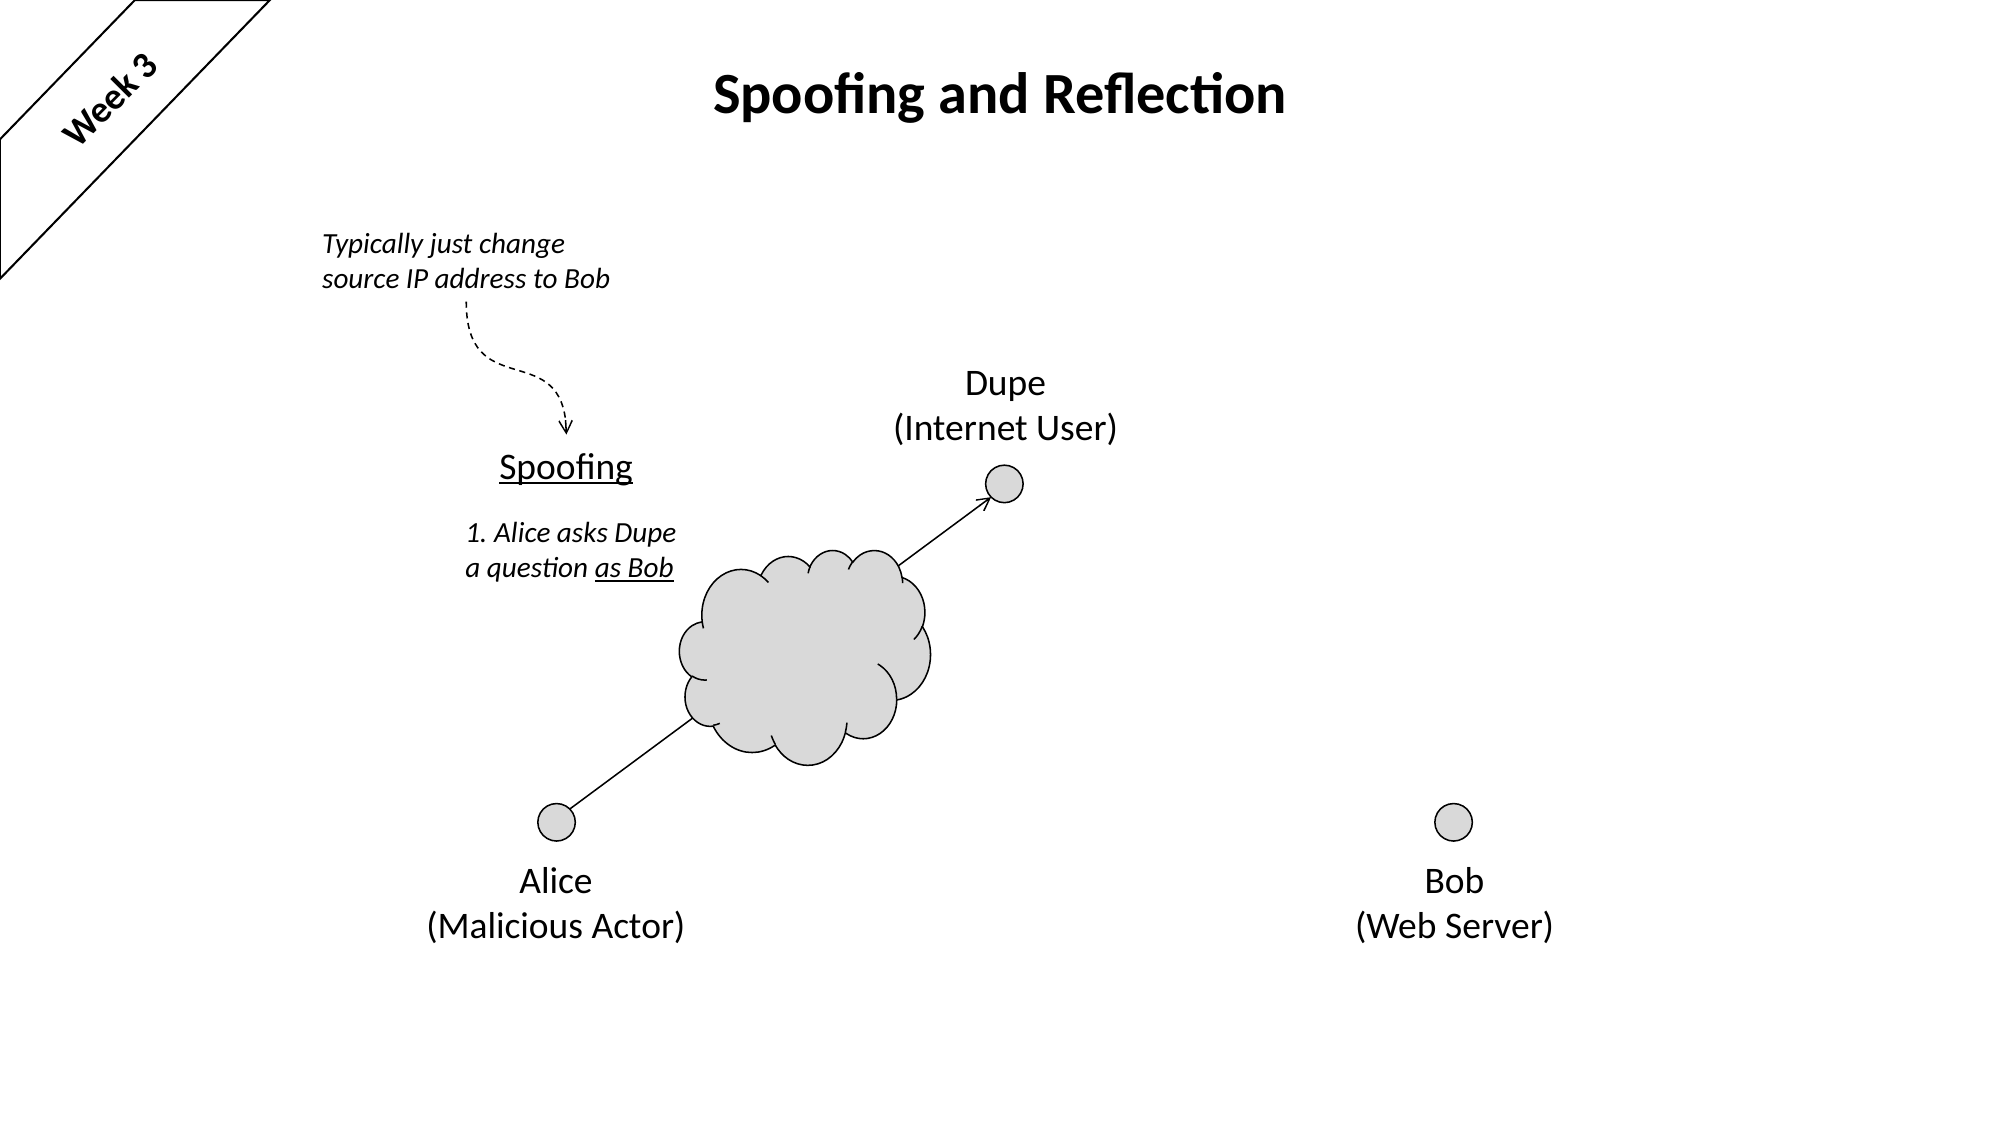

# Spoofing and Reflection
Week 3
Typically just change
source IP address to Bob
Dupe
(Internet User)
Spoofing

1. Alice asks Dupe
a question as Bob

Alice
(Malicious Actor)
Bob
(Web Server)